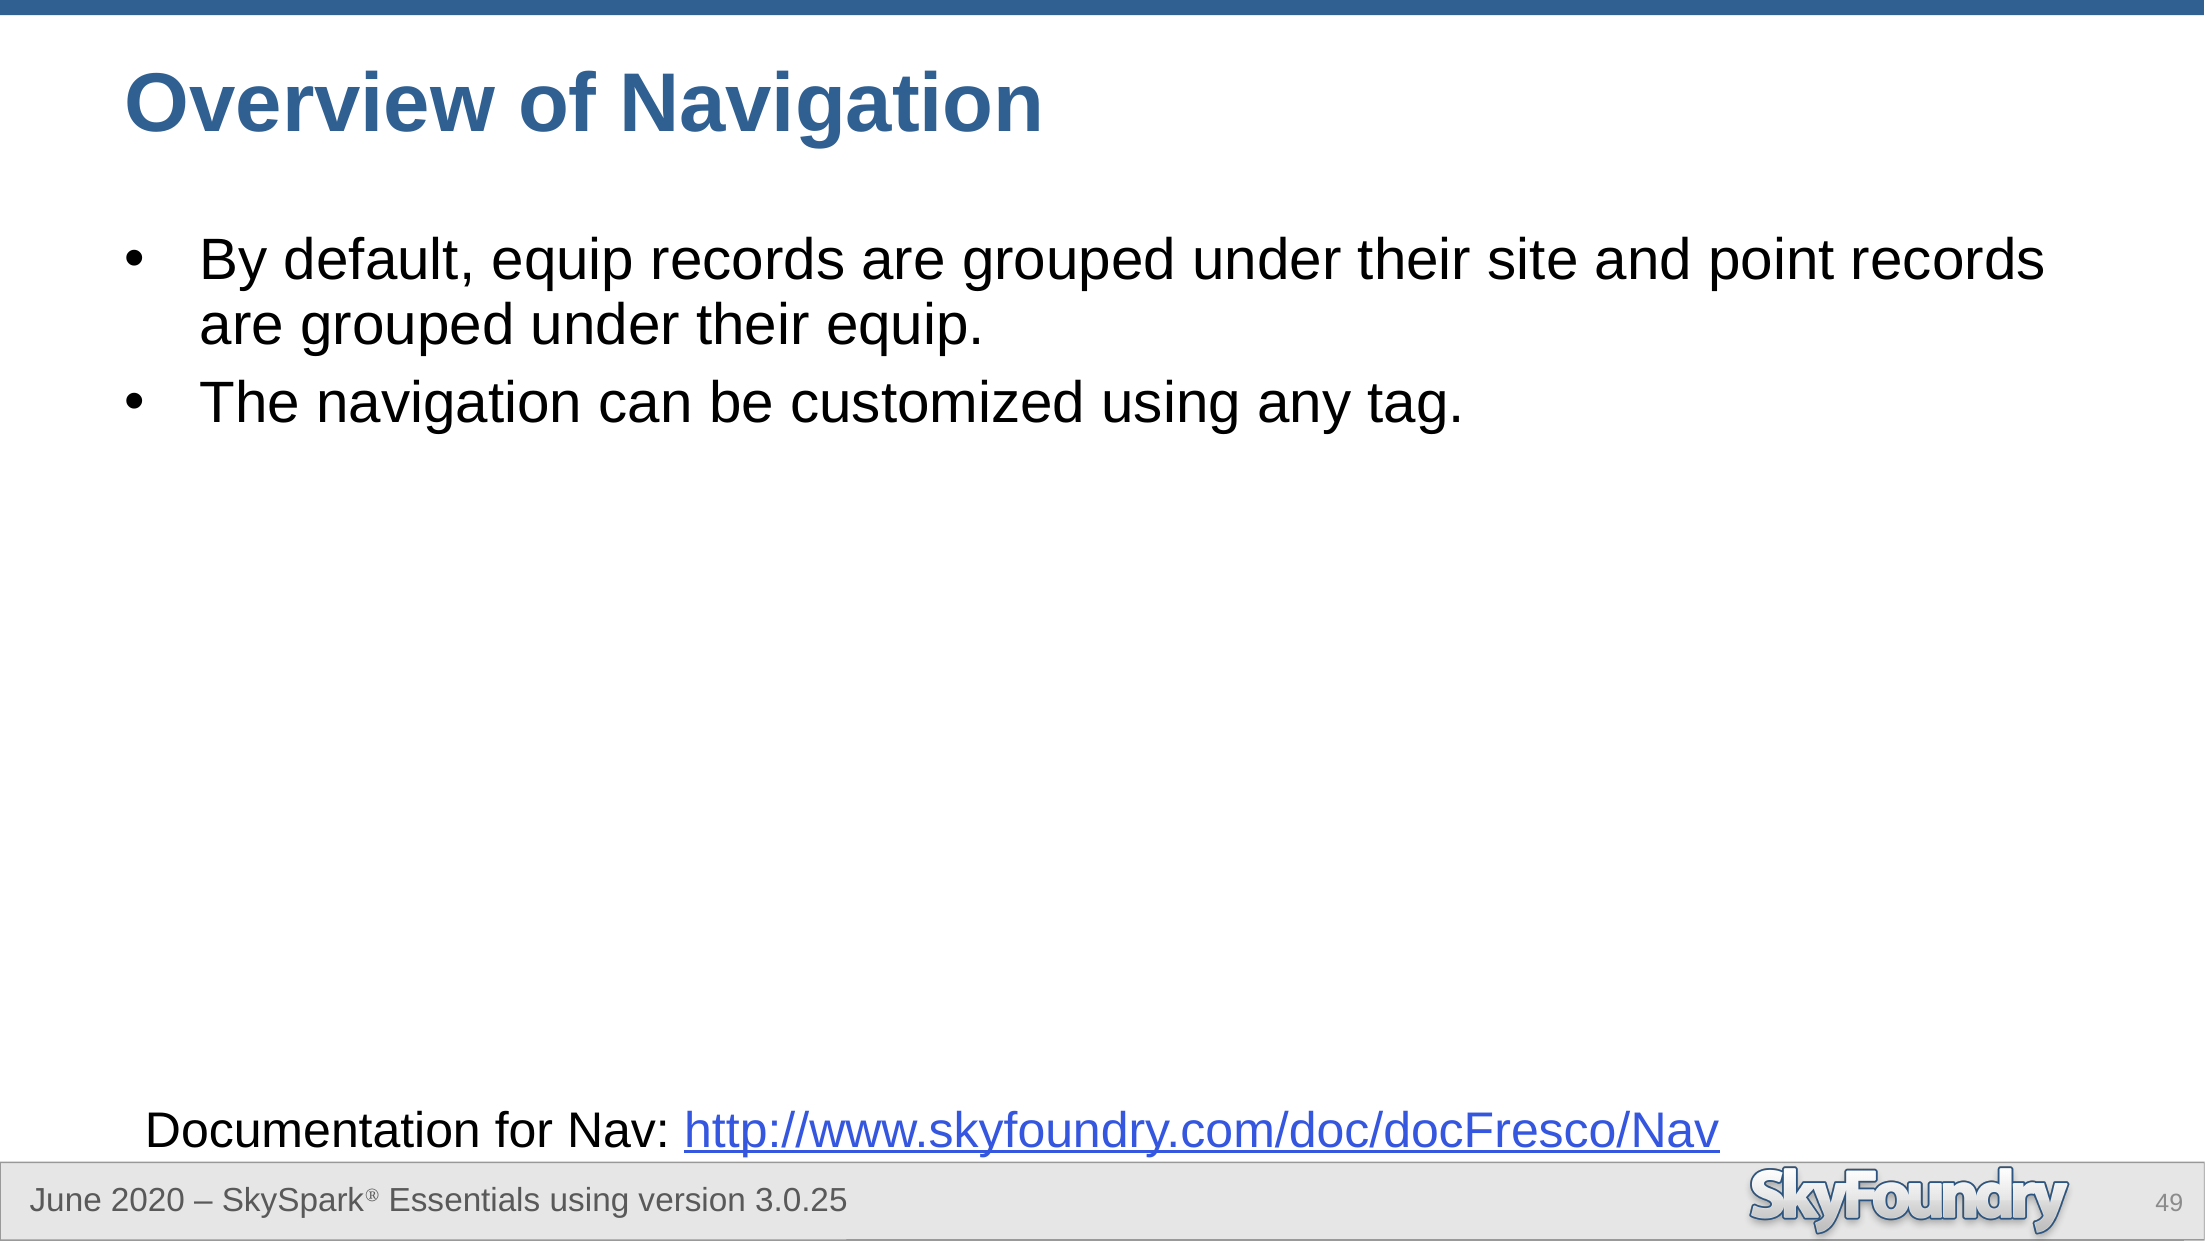

# Overview of Navigation
By default, equip records are grouped under their site and point records are grouped under their equip.
The navigation can be customized using any tag.
Documentation for Nav: http://www.skyfoundry.com/doc/docFresco/Nav

49